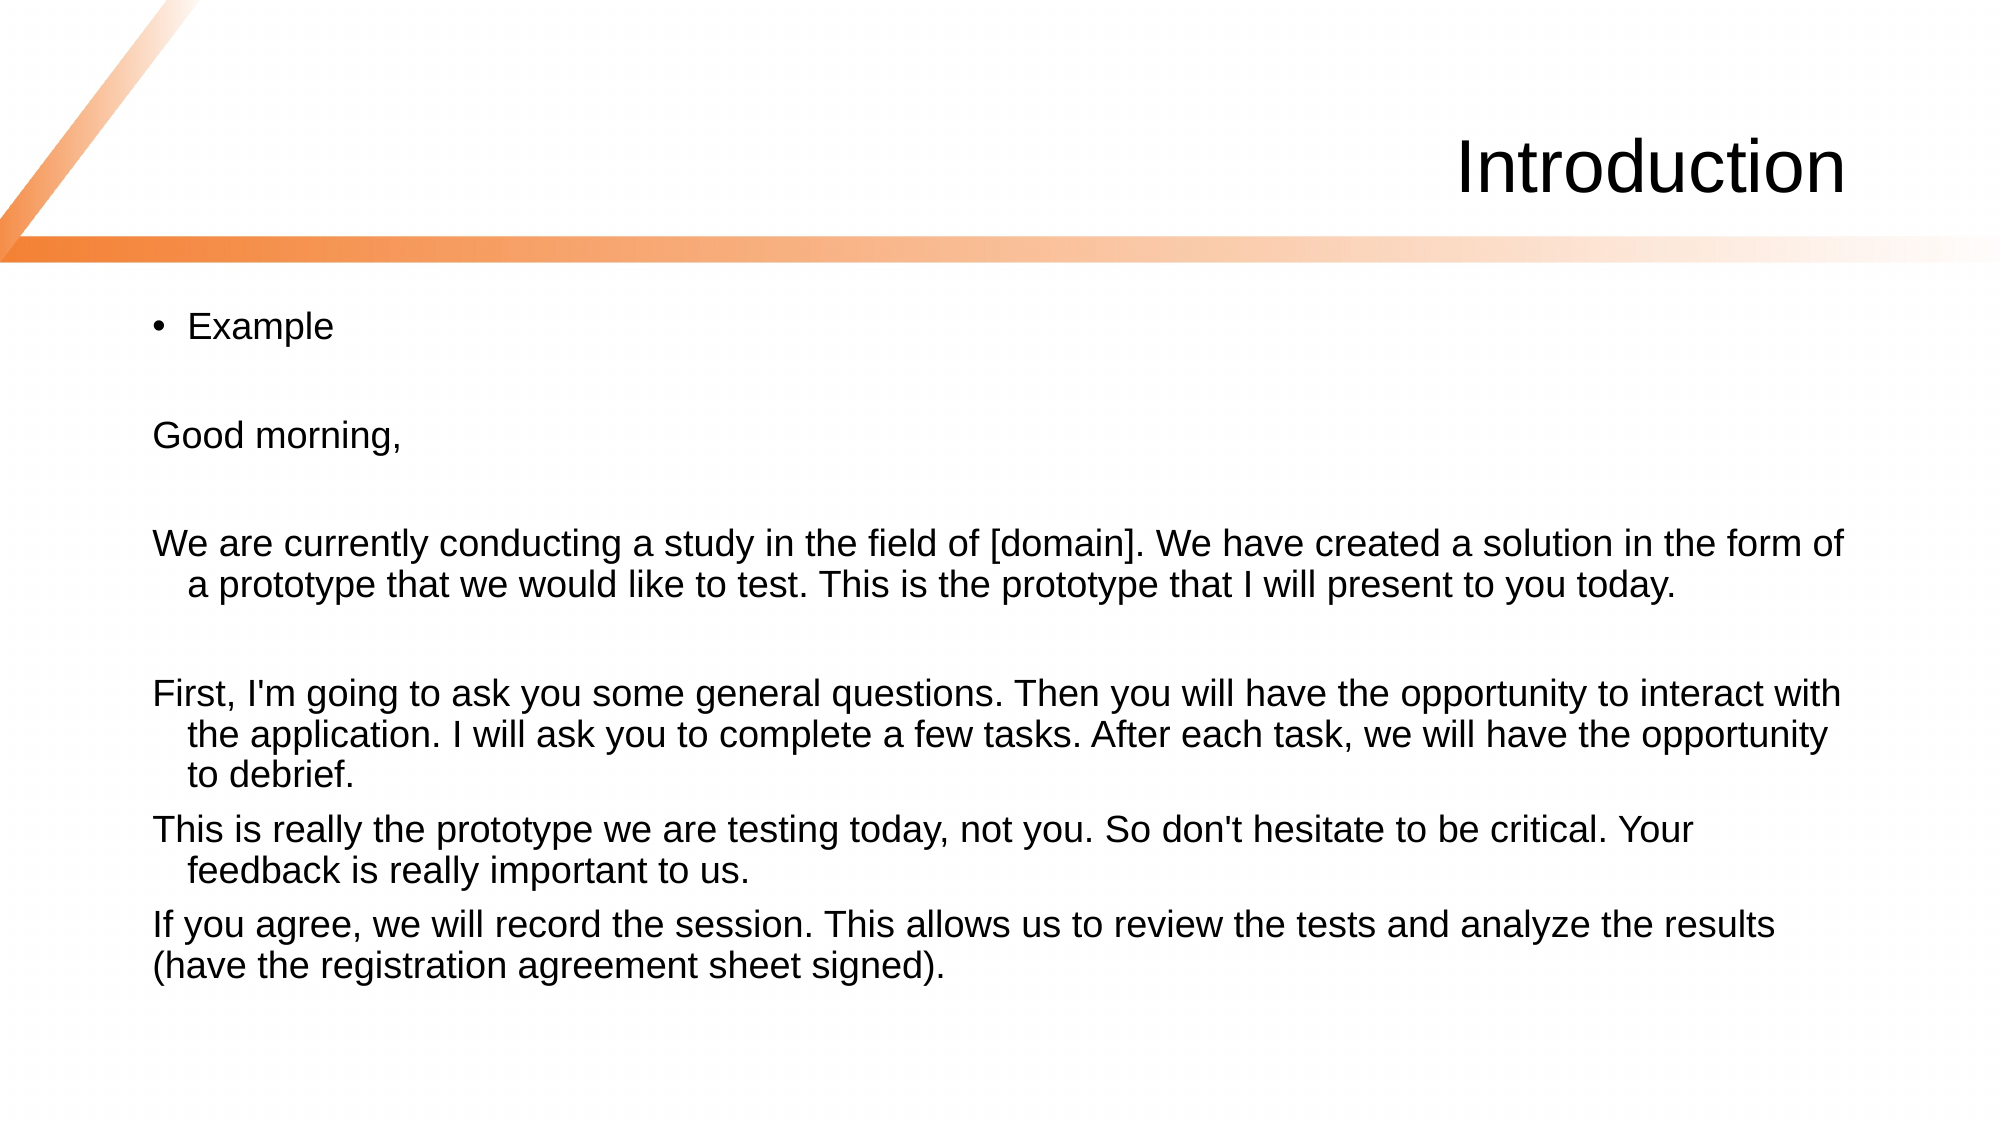

# Introduction
Example

Good morning,

We are currently conducting a study in the field of [domain]. We have created a solution in the form of a prototype that we would like to test. This is the prototype that I will present to you today.

First, I'm going to ask you some general questions. Then you will have the opportunity to interact with the application. I will ask you to complete a few tasks. After each task, we will have the opportunity to debrief.
This is really the prototype we are testing today, not you. So don't hesitate to be critical. Your feedback is really important to us.
If you agree, we will record the session. This allows us to review the tests and analyze the results (have the registration agreement sheet signed).